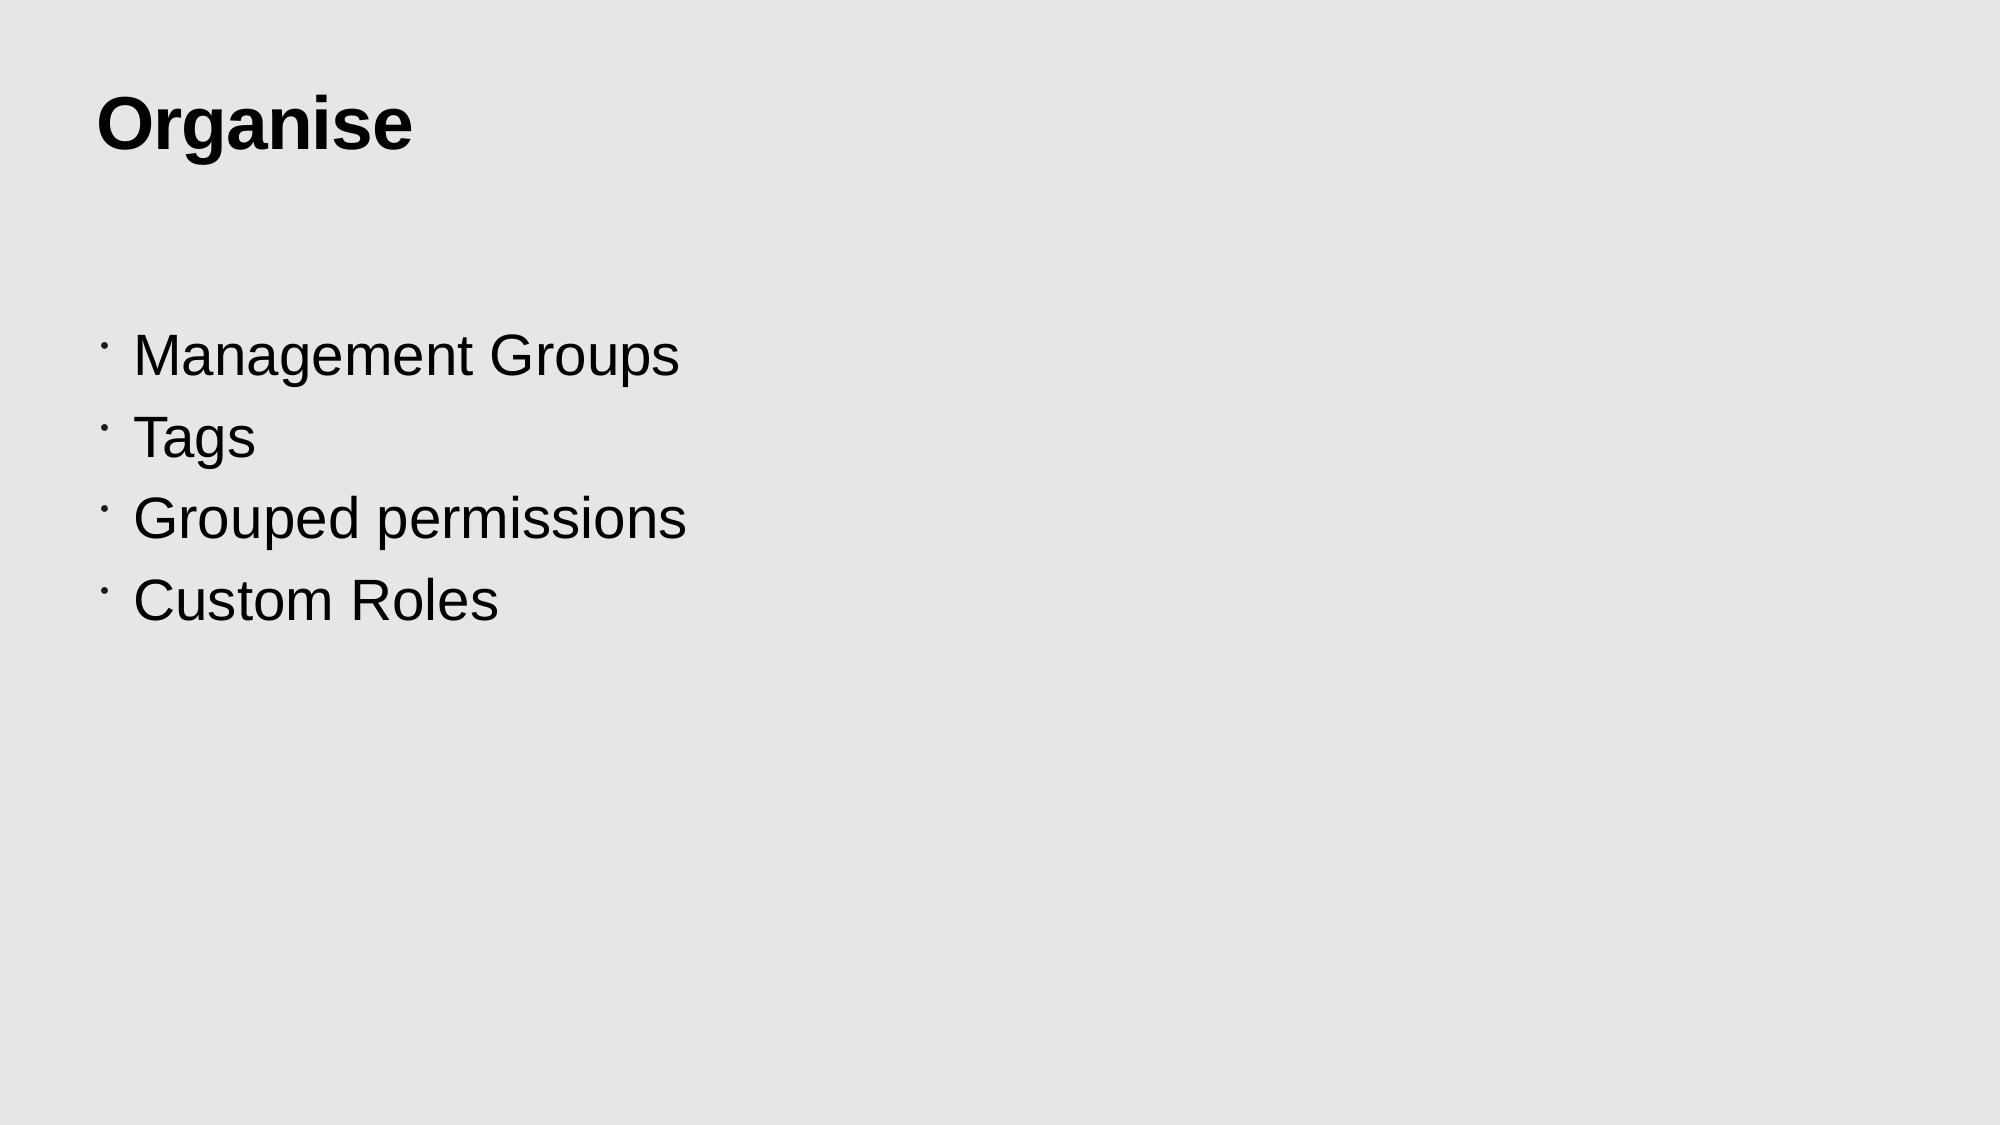

# Organise

Management Groups
Tags
Grouped permissions
Custom Roles